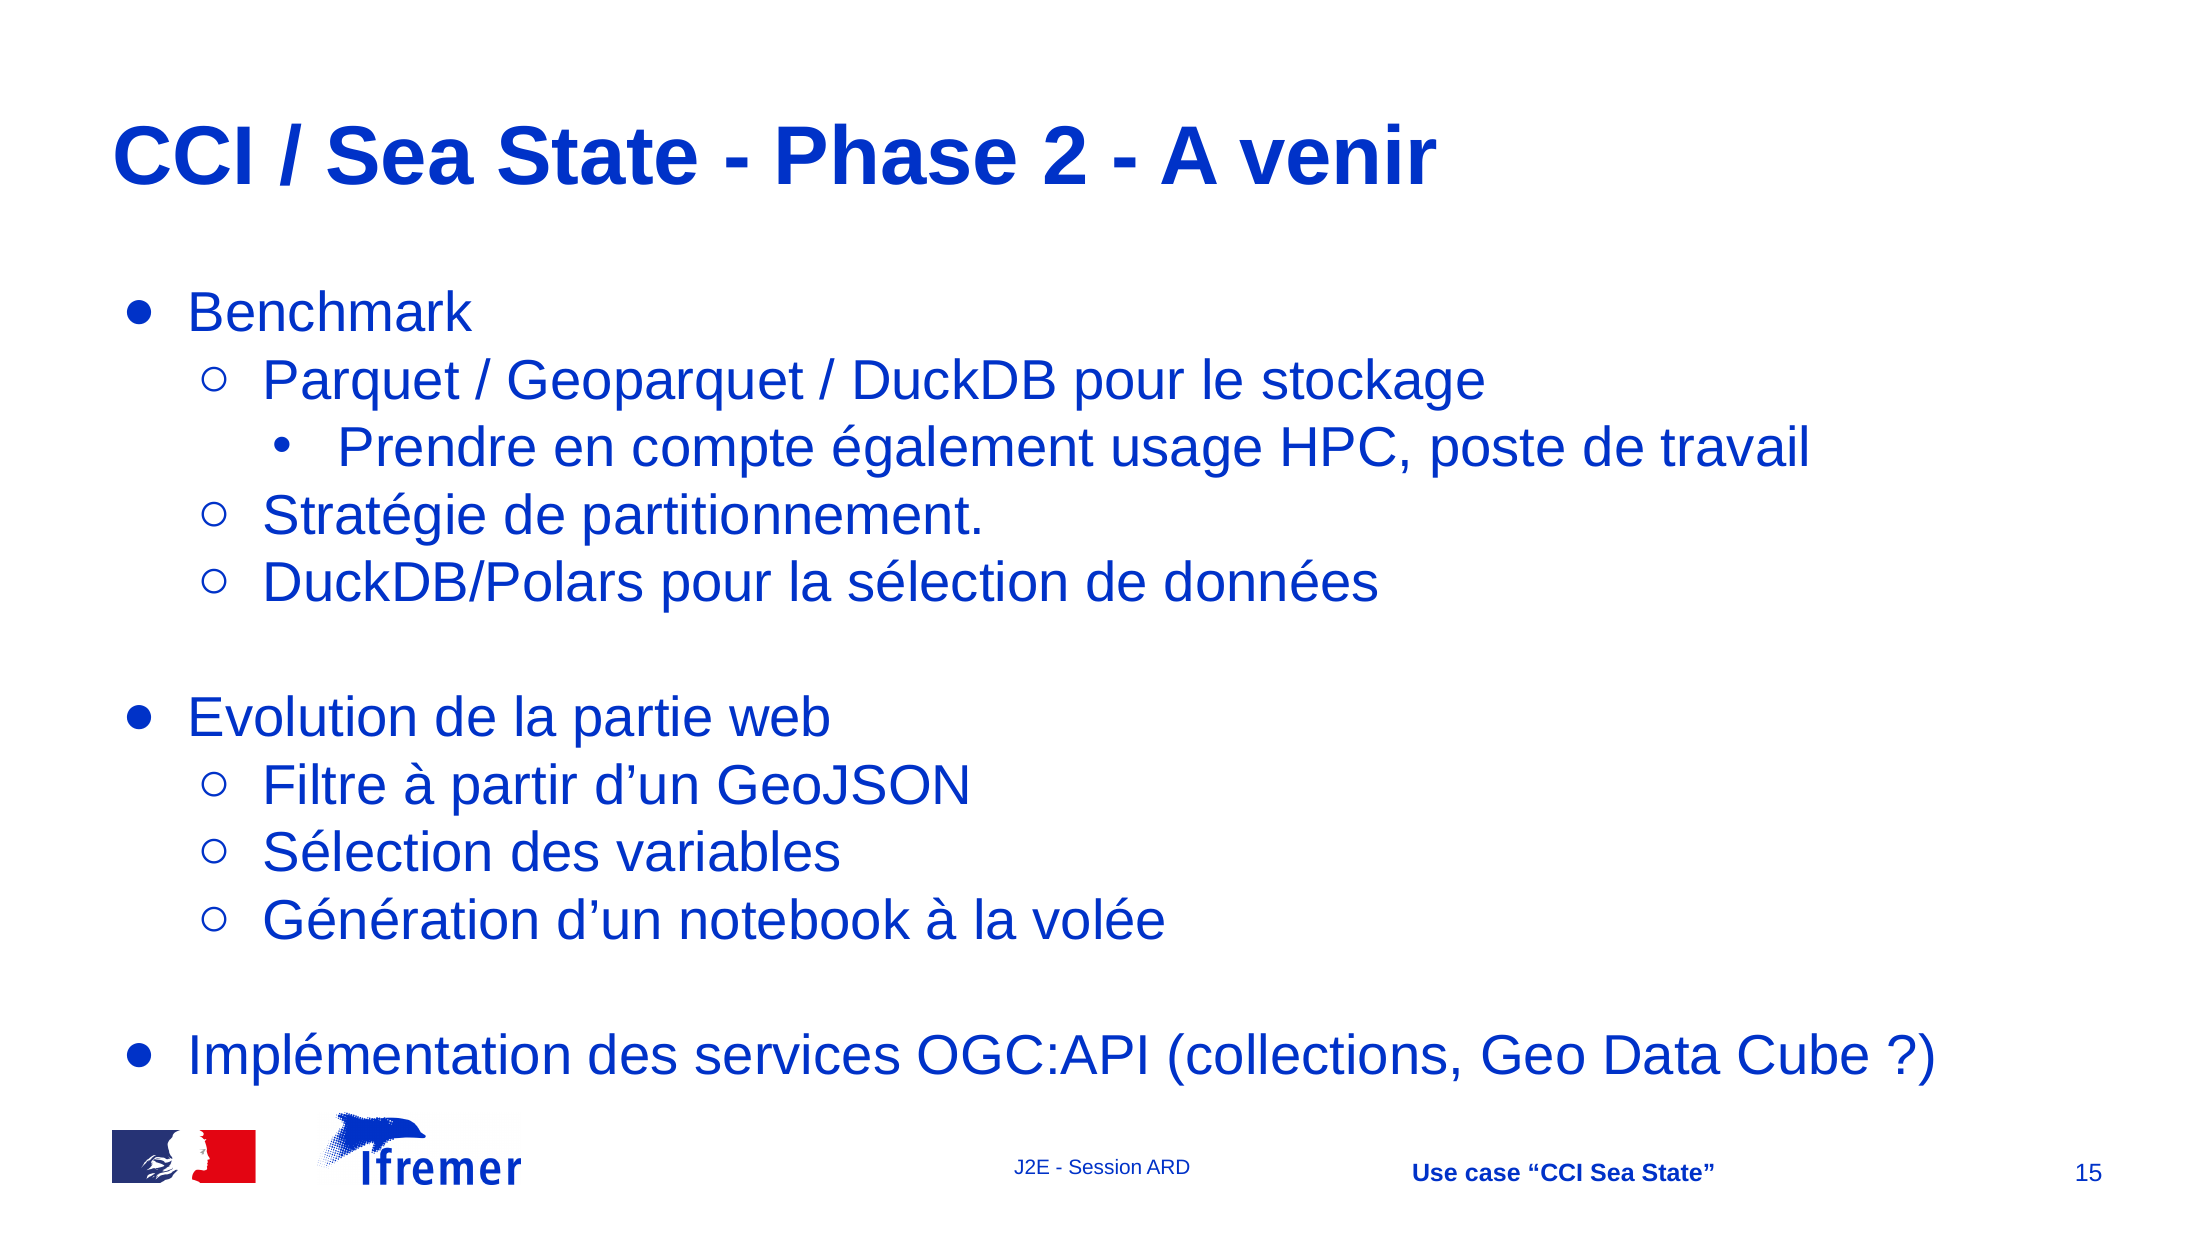

# CCI / Sea State - Phase 2 - A venir
Benchmark
Parquet / Geoparquet / DuckDB pour le stockage
Prendre en compte également usage HPC, poste de travail
Stratégie de partitionnement.
DuckDB/Polars pour la sélection de données

Evolution de la partie web
Filtre à partir d’un GeoJSON
Sélection des variables
Génération d’un notebook à la volée

Implémentation des services OGC:API (collections, Geo Data Cube ?)
J2E - Session ARD
Use case “CCI Sea State”